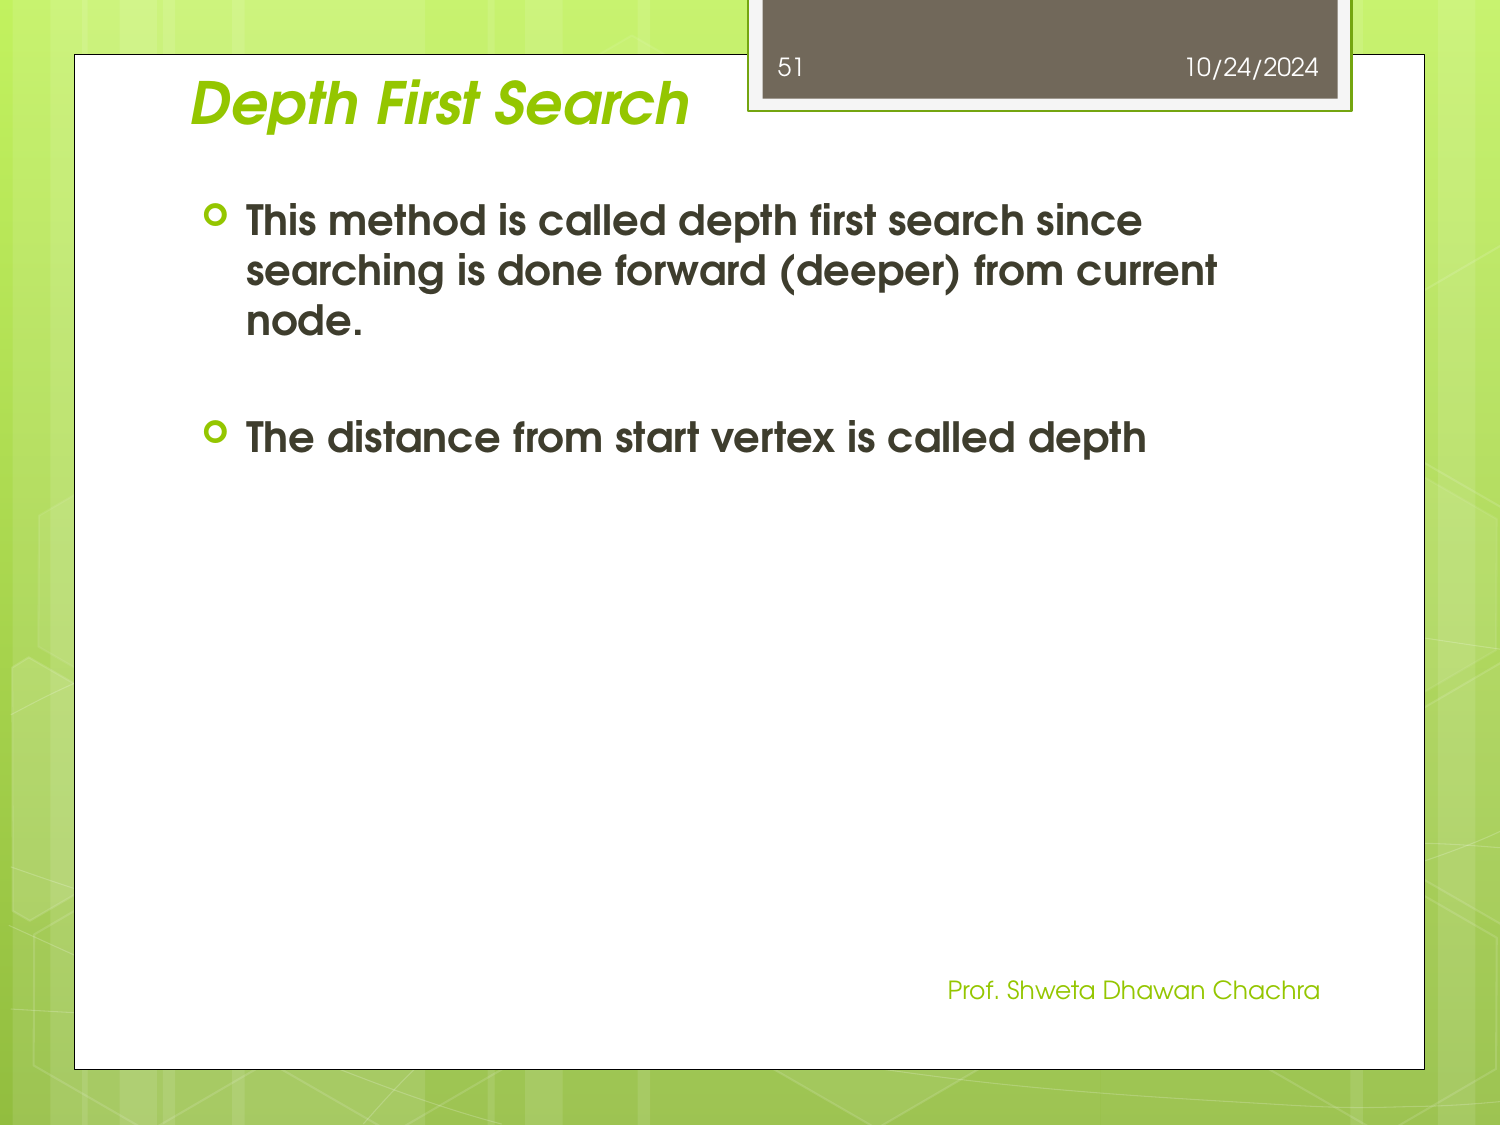

51
10/24/2024
# Depth First Search
This method is called depth first search since searching is done forward (deeper) from current node.

The distance from start vertex is called depth

Prof. Shweta Dhawan Chachra